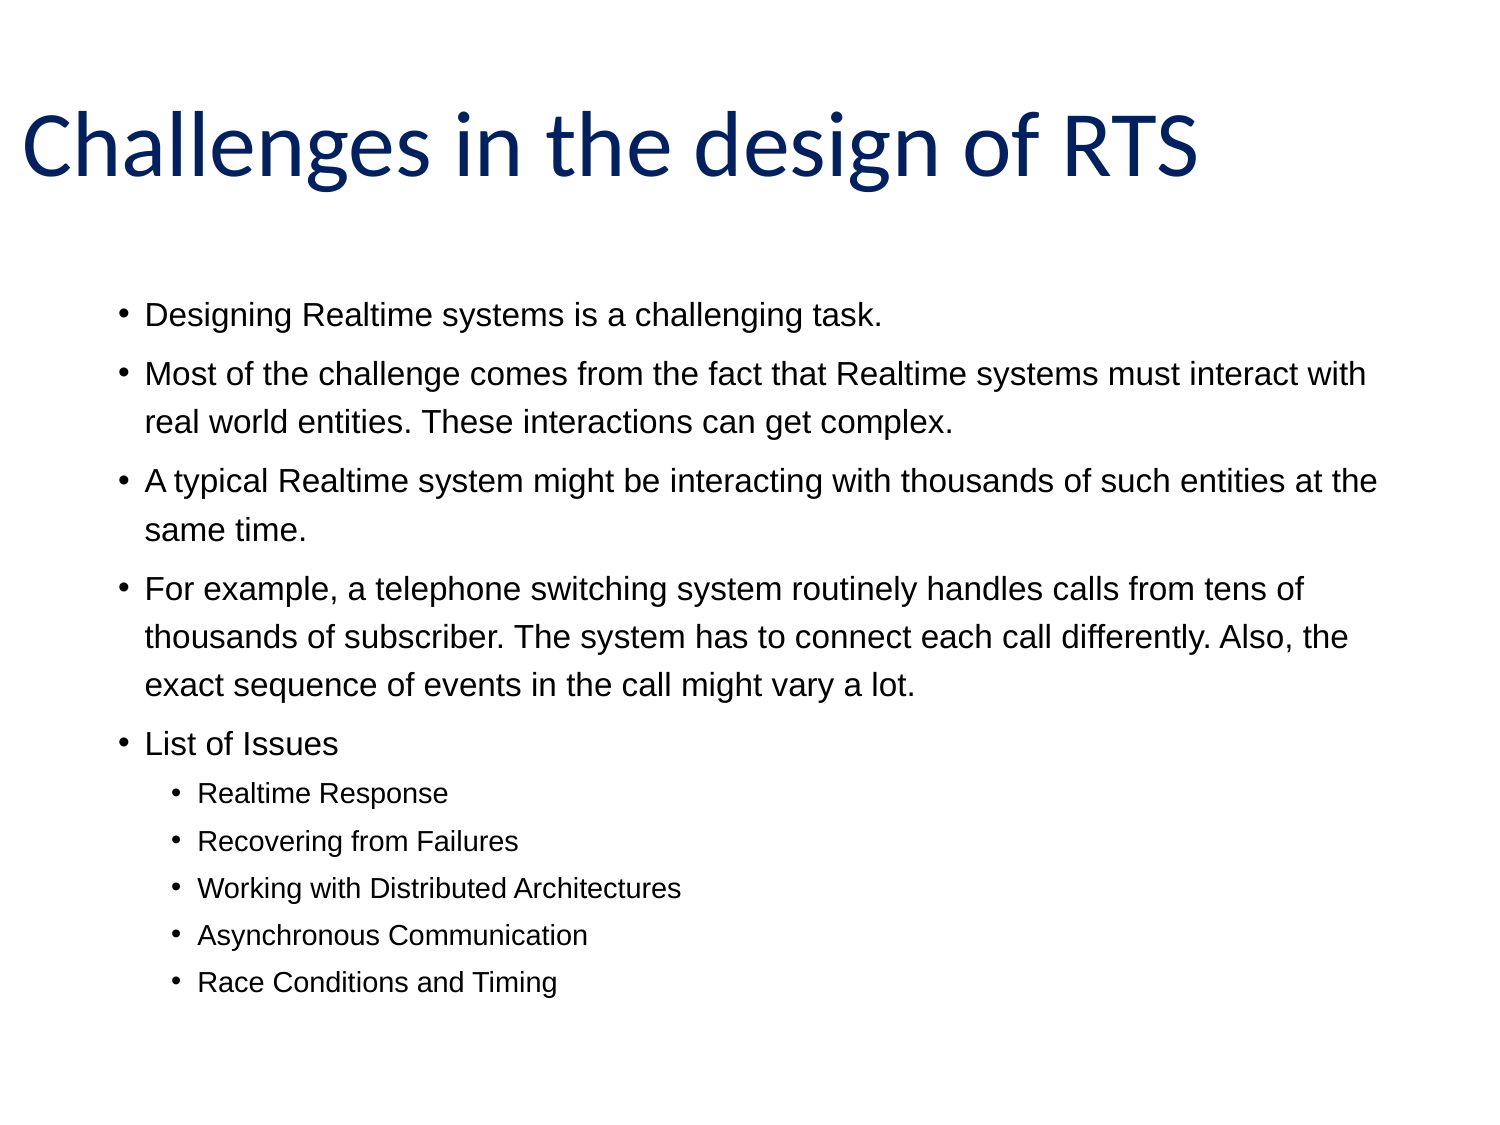

# Challenges in the design of RTS
Designing Realtime systems is a challenging task.
Most of the challenge comes from the fact that Realtime systems must interact with real world entities. These interactions can get complex.
A typical Realtime system might be interacting with thousands of such entities at the same time.
For example, a telephone switching system routinely handles calls from tens of thousands of subscriber. The system has to connect each call differently. Also, the exact sequence of events in the call might vary a lot.
List of Issues
Realtime Response
Recovering from Failures
Working with Distributed Architectures
Asynchronous Communication
Race Conditions and Timing